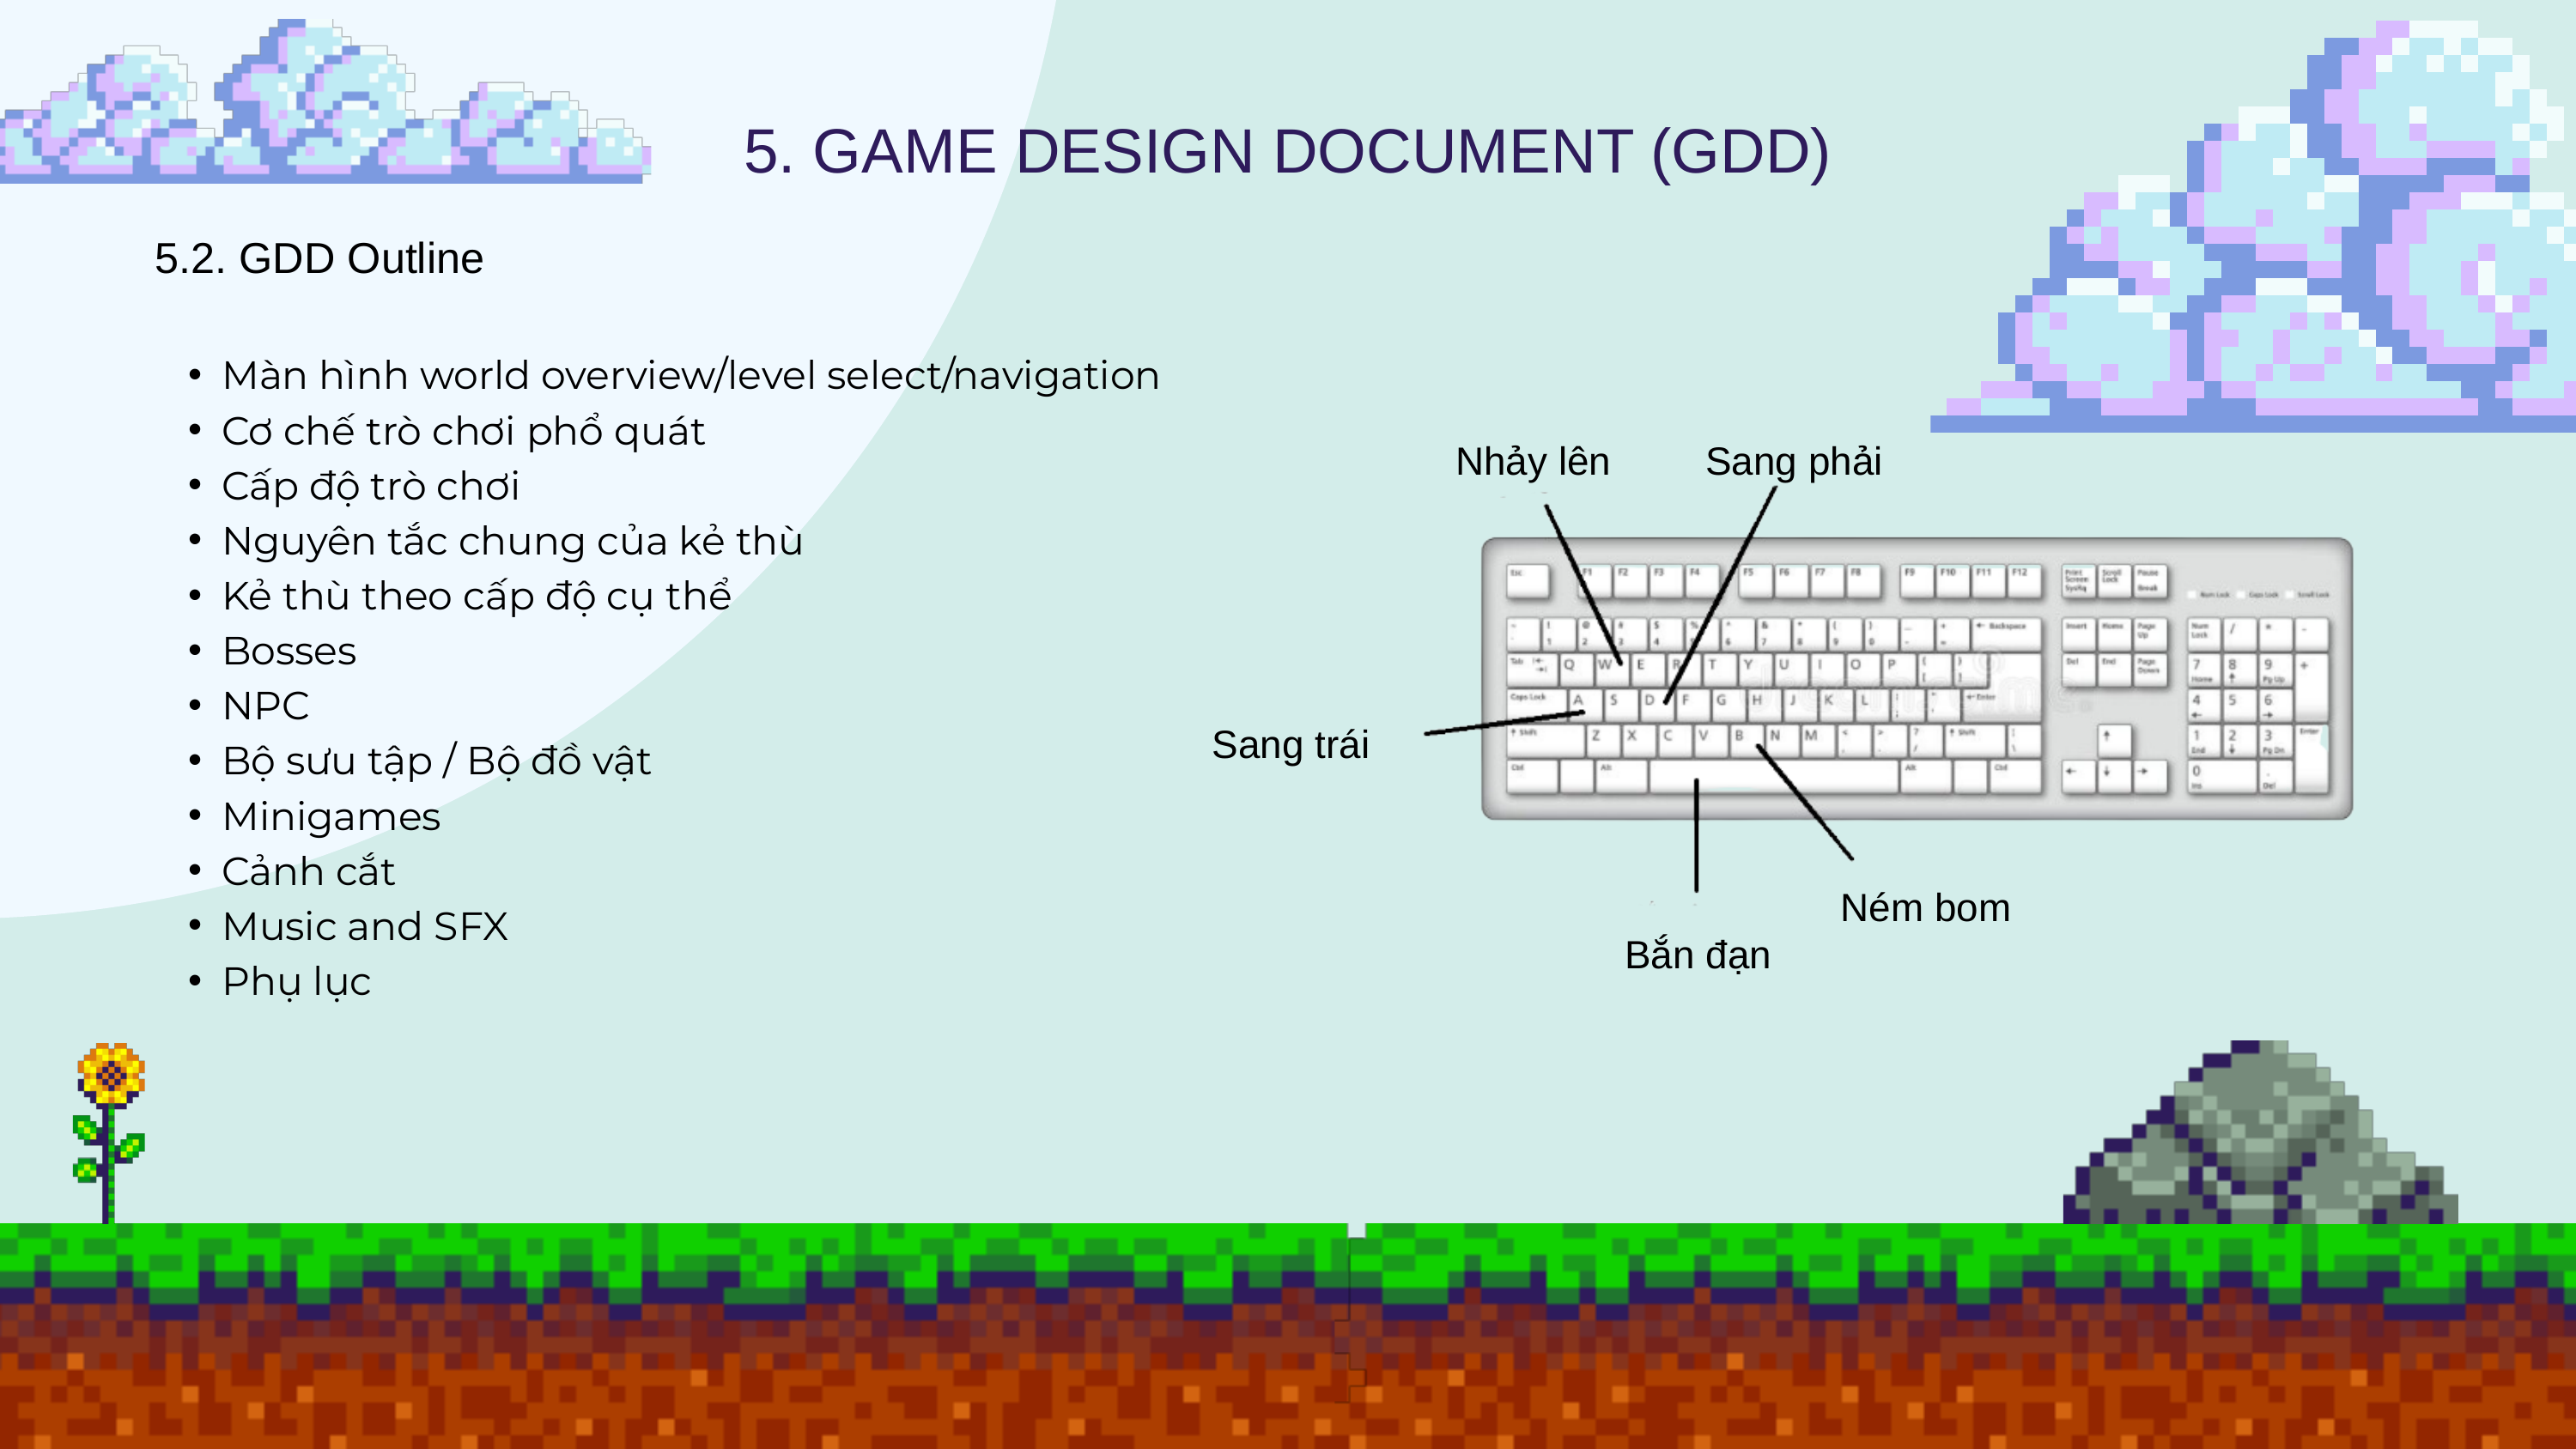

5. GAME DESIGN DOCUMENT (GDD)
5.2. GDD Outline

Màn hình world overview/level select/navigation
Cơ chế trò chơi phổ quát
Cấp độ trò chơi
Nguyên tắc chung của kẻ thù
Kẻ thù theo cấp độ cụ thể
Bosses
NPC
Bộ sưu tập / Bộ đồ vật
Minigames
Cảnh cắt
Music and SFX
Phụ lục

Nhảy lên
Sang phải
Sang trái
Ném bom
Bắn đạn